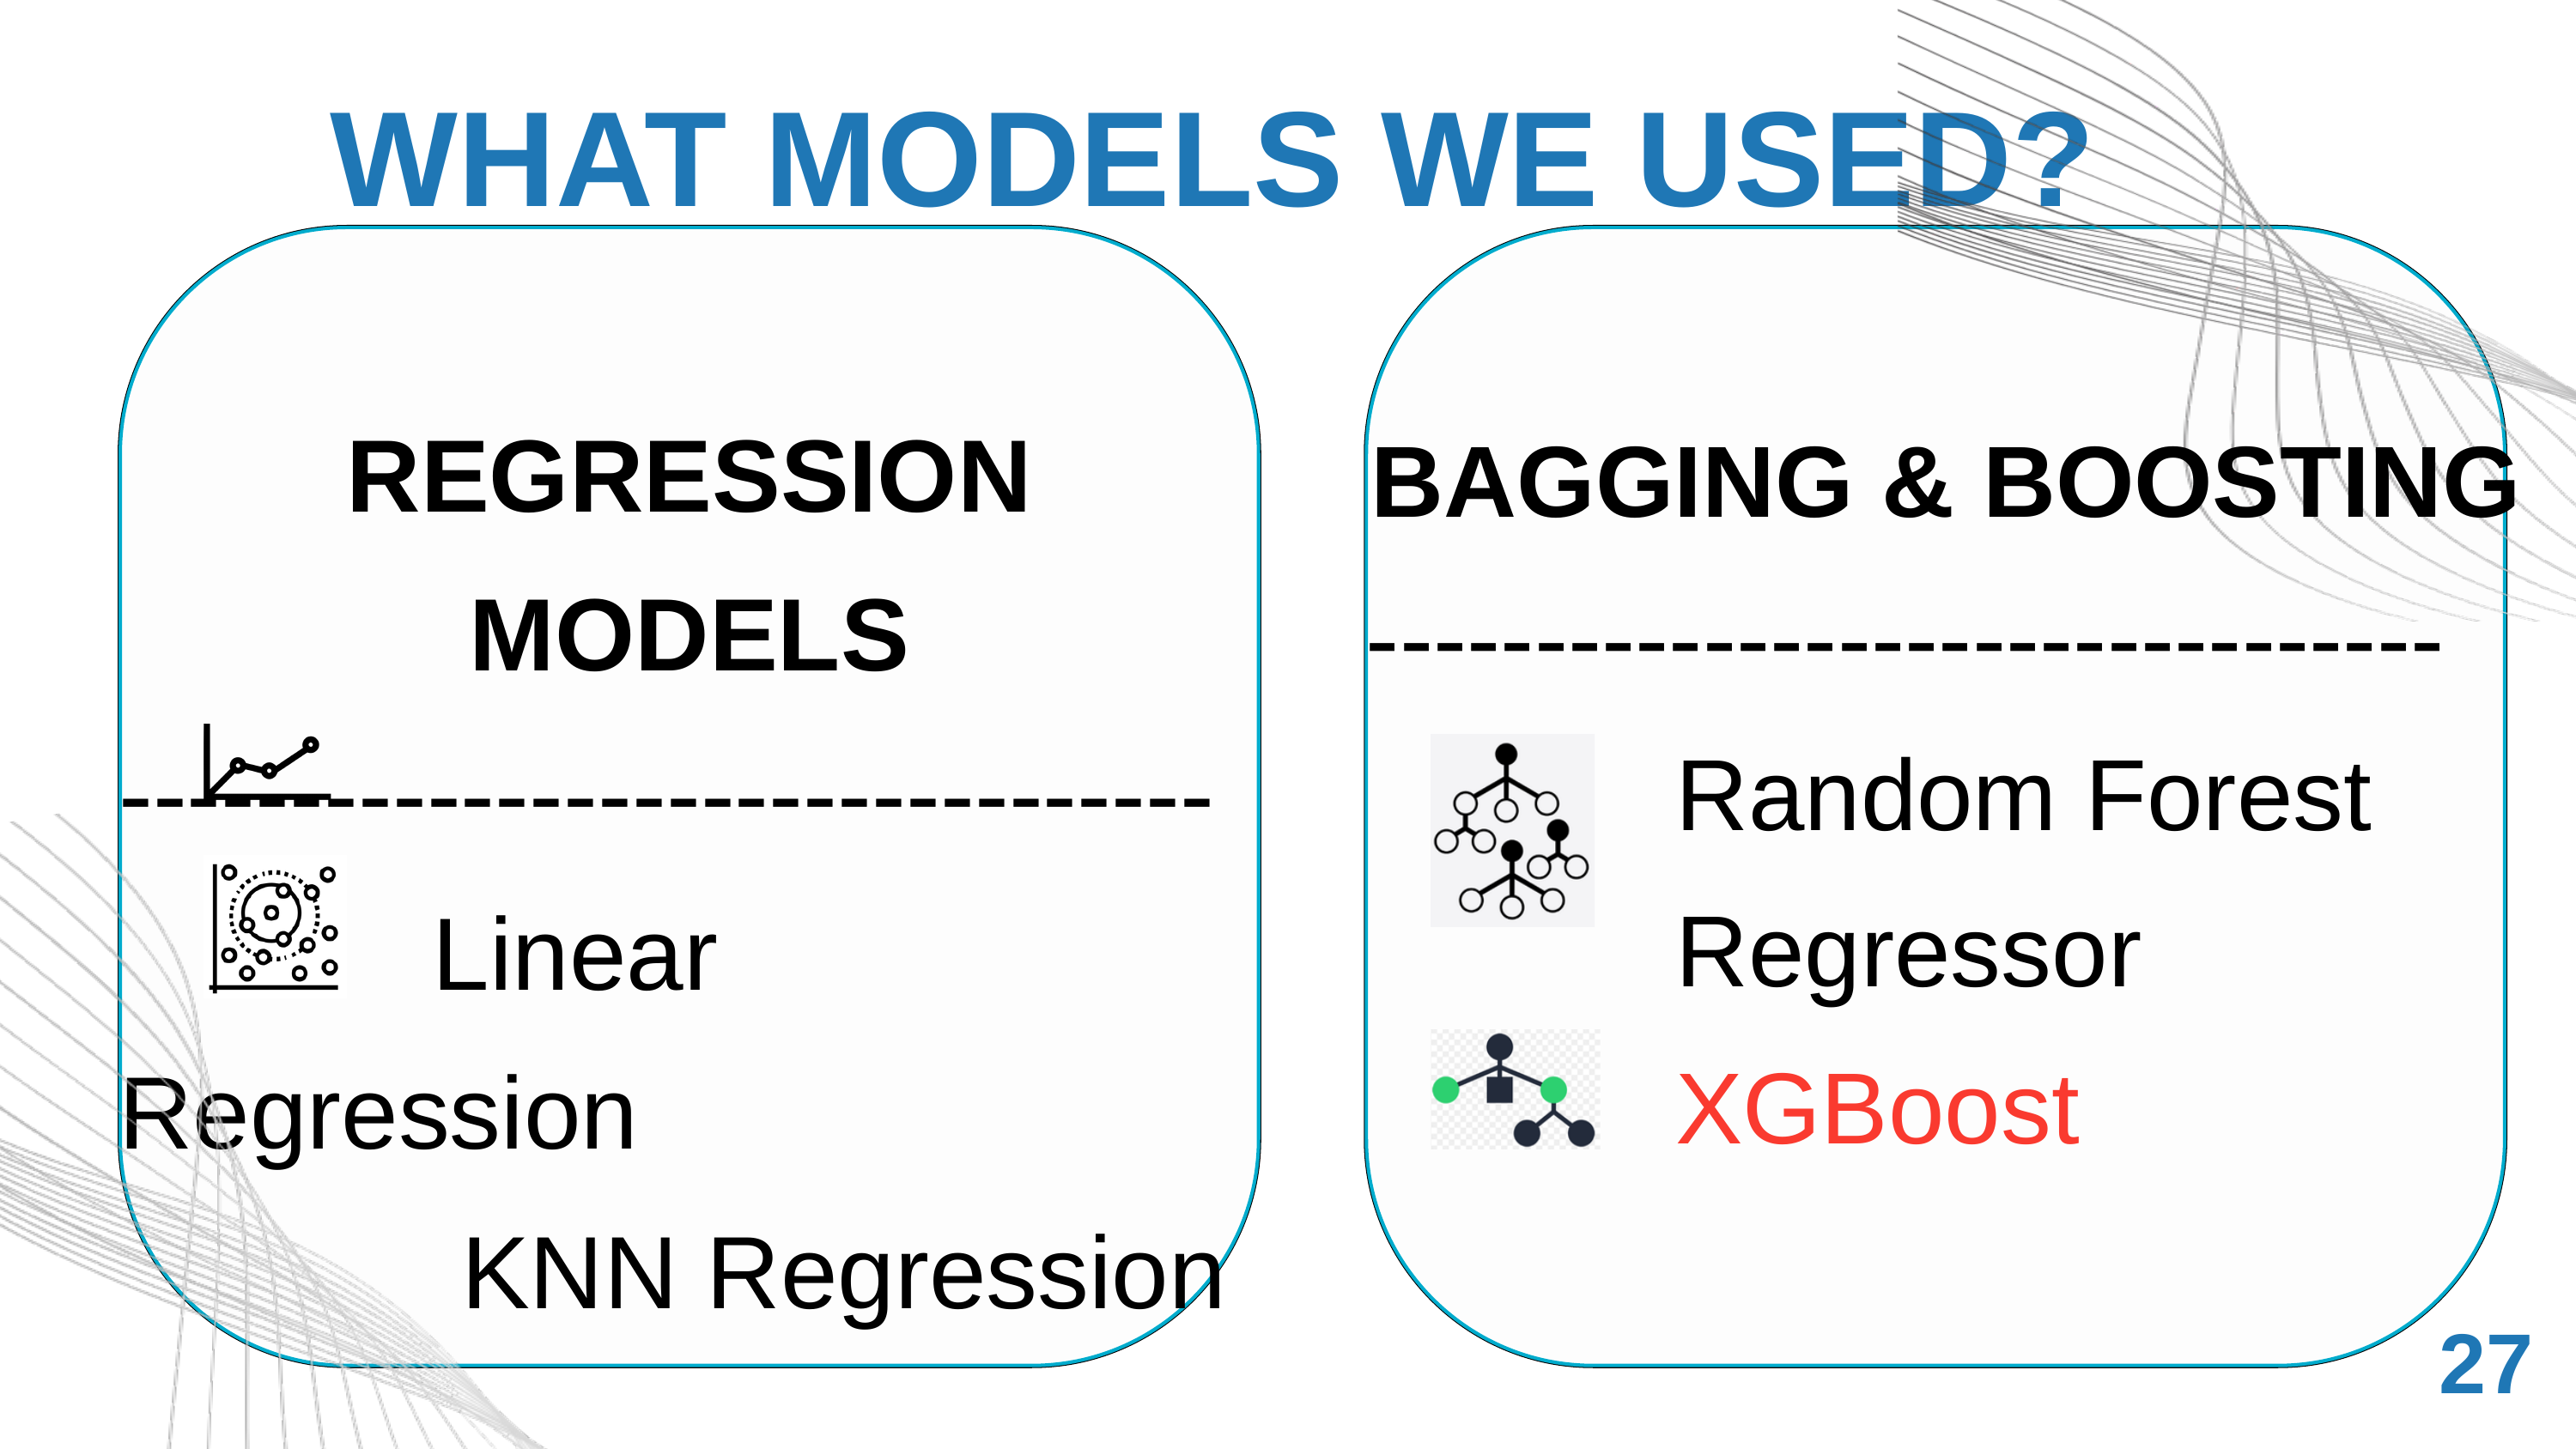

WHAT MODELS WE USED?

REGRESSION MODELS
--------------------------------
           Linear Regression
            KNN Regression
BAGGING & BOOSTING
--------------------------------
           Random Forest
           Regressor
           XGBoost

27